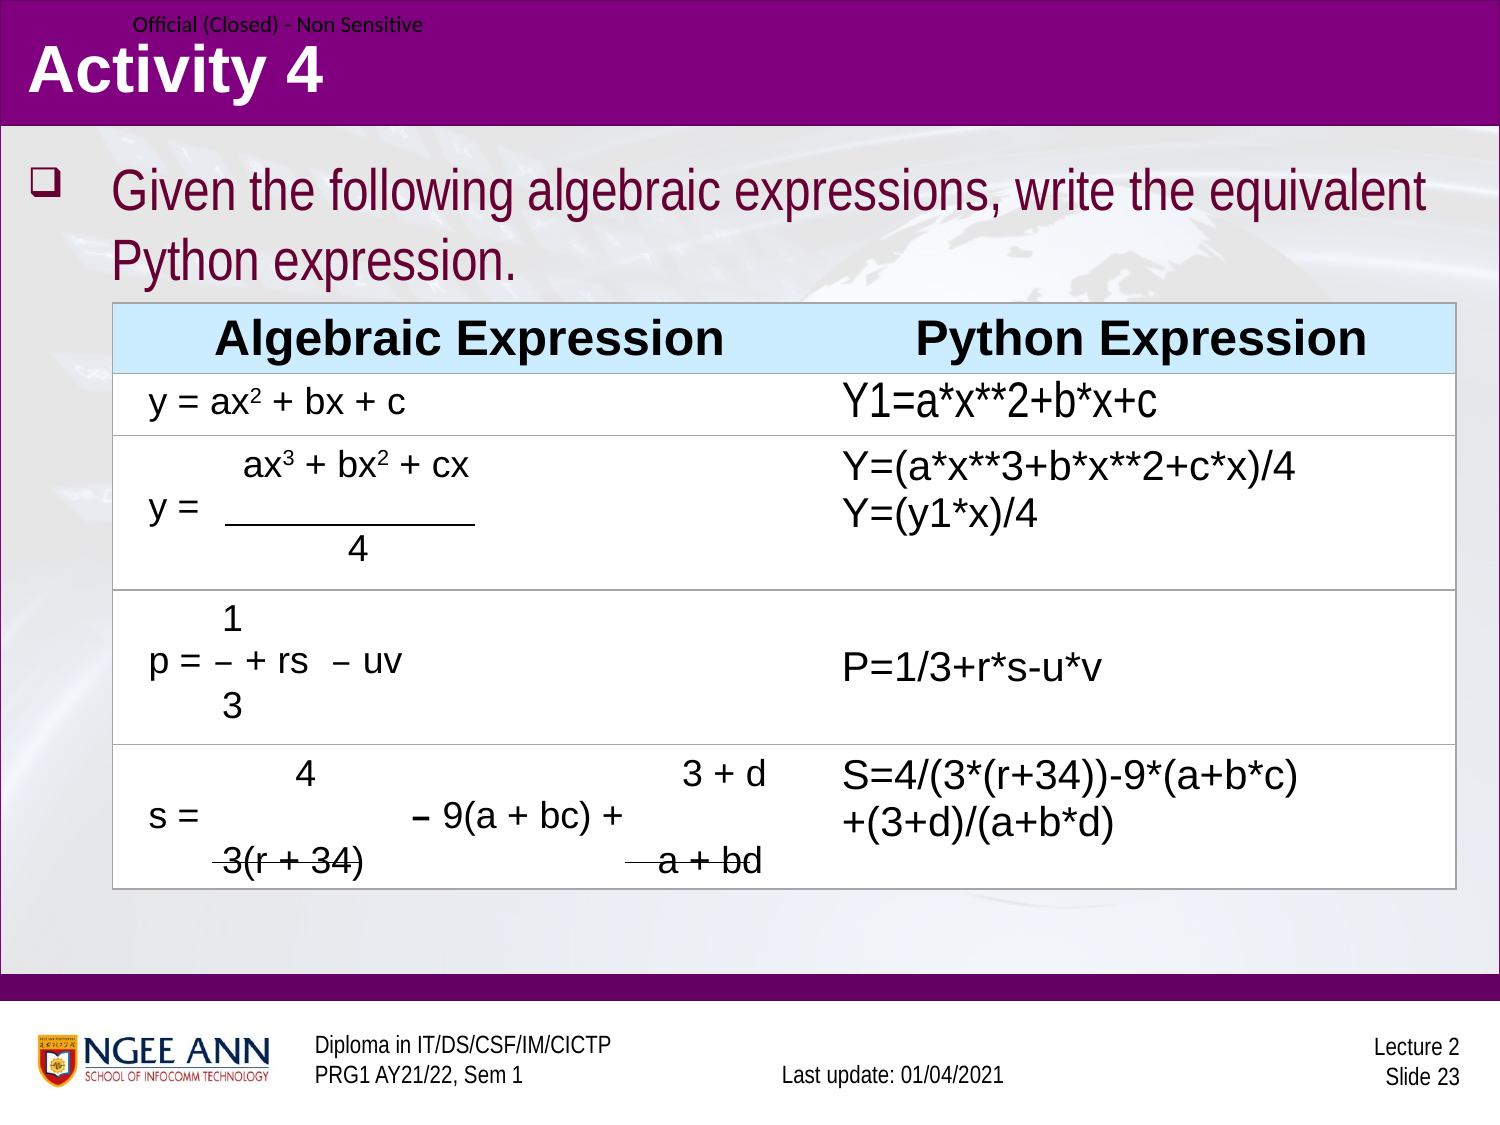

# Activity 4
Given the following algebraic expressions, write the equivalent Python expression.
| Algebraic Expression | Python Expression |
| --- | --- |
| y = ax2 + bx + c | Y1=a\*x\*\*2+b\*x+c |
| ax3 + bx2 + cx y = 4 | Y=(a\*x\*\*3+b\*x\*\*2+c\*x)/4 Y=(y1\*x)/4 |
| 1 p = – + rs – uv 3 | P=1/3+r\*s-u\*v |
| 4 3 + d s = – 9(a + bc) + 3(r + 34) a + bd | S=4/(3\*(r+34))-9\*(a+b\*c)+(3+d)/(a+b\*d) |